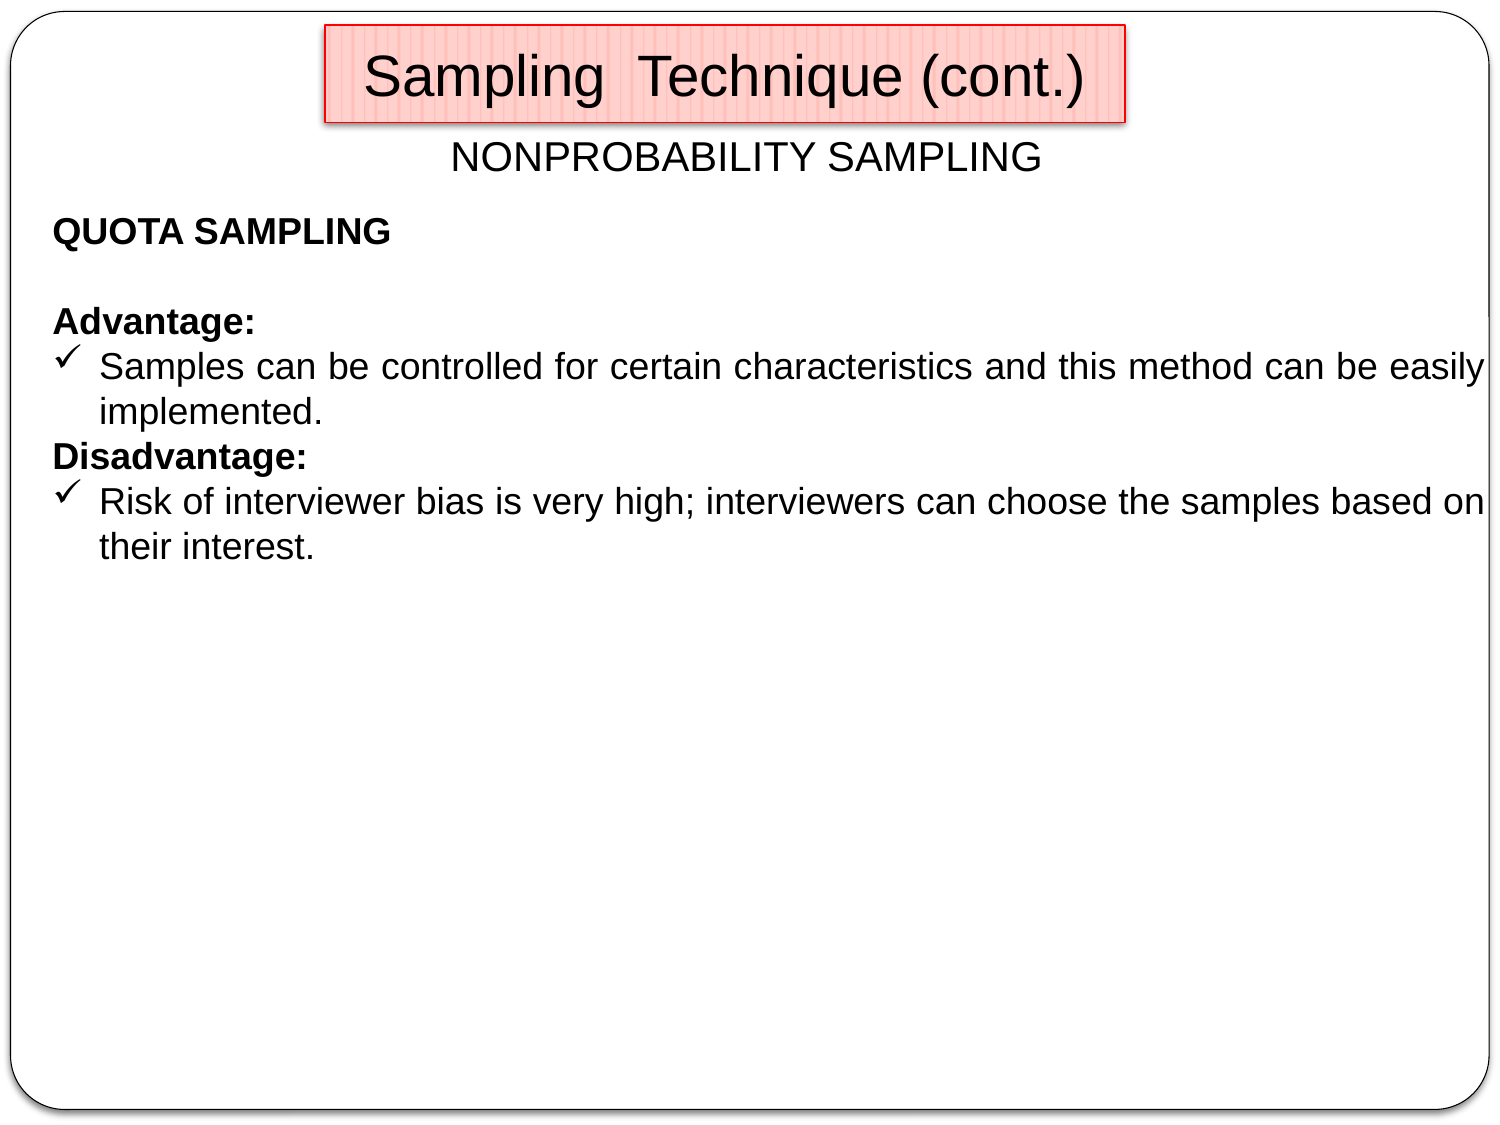

Sampling  Technique (cont.)
NONPROBABILITY SAMPLING
QUOTA SAMPLING

Advantage:
Samples can be controlled for certain characteristics and this method can be easily implemented.
Disadvantage:
Risk of interviewer bias is very high; interviewers can choose the samples based on their interest.